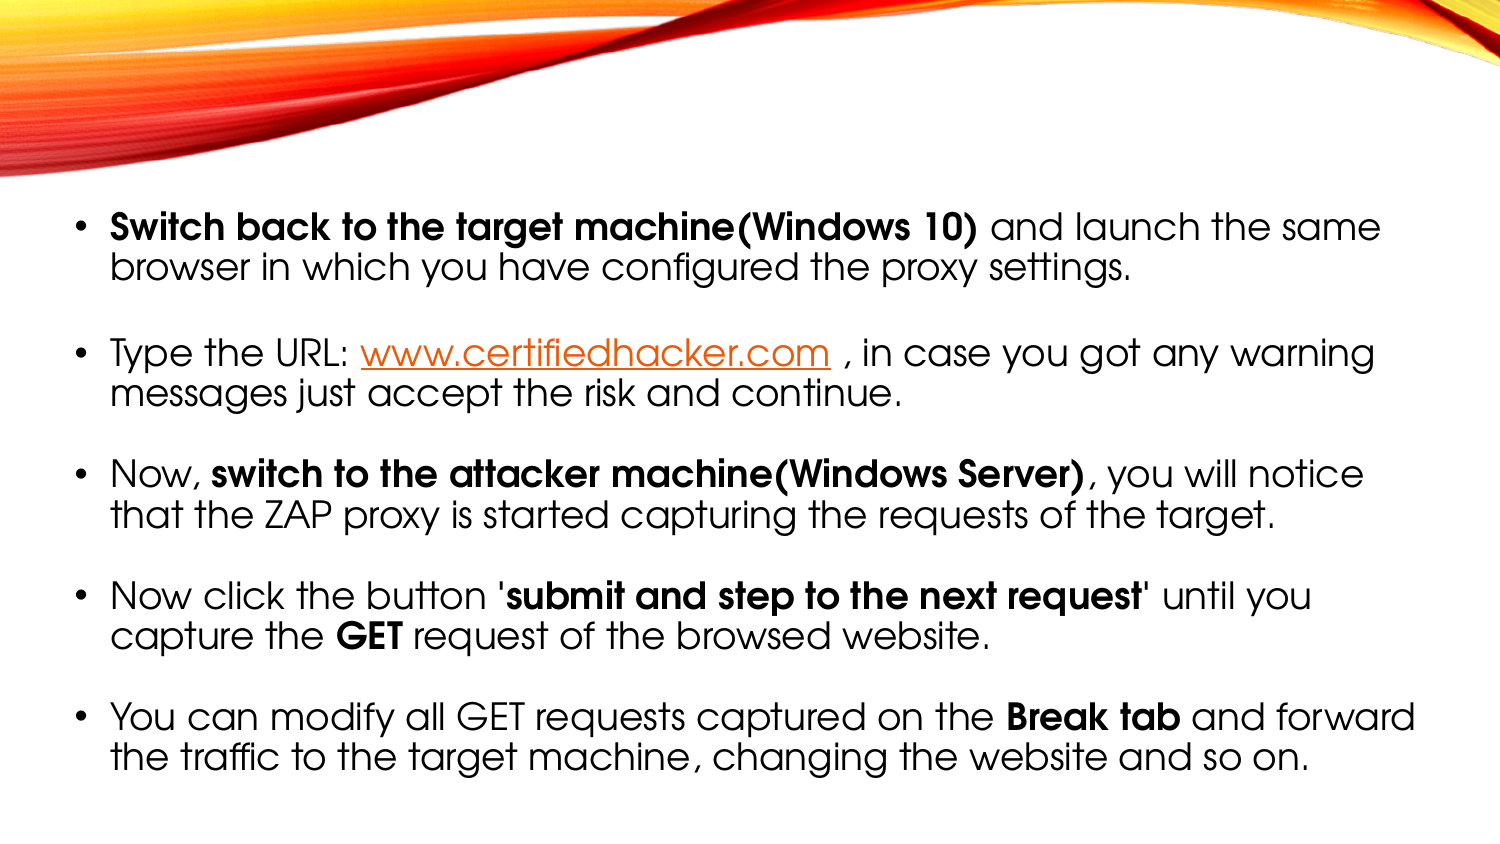

Switch back to the target machine(Windows 10) and launch the same browser in which you have configured the proxy settings.
Type the URL: www.certifiedhacker.com , in case you got any warning messages just accept the risk and continue.
Now, switch to the attacker machine(Windows Server), you will notice that the ZAP proxy is started capturing the requests of the target.
Now click the button 'submit and step to the next request' until you capture the GET request of the browsed website.
You can modify all GET requests captured on the Break tab and forward the traffic to the target machine, changing the website and so on.